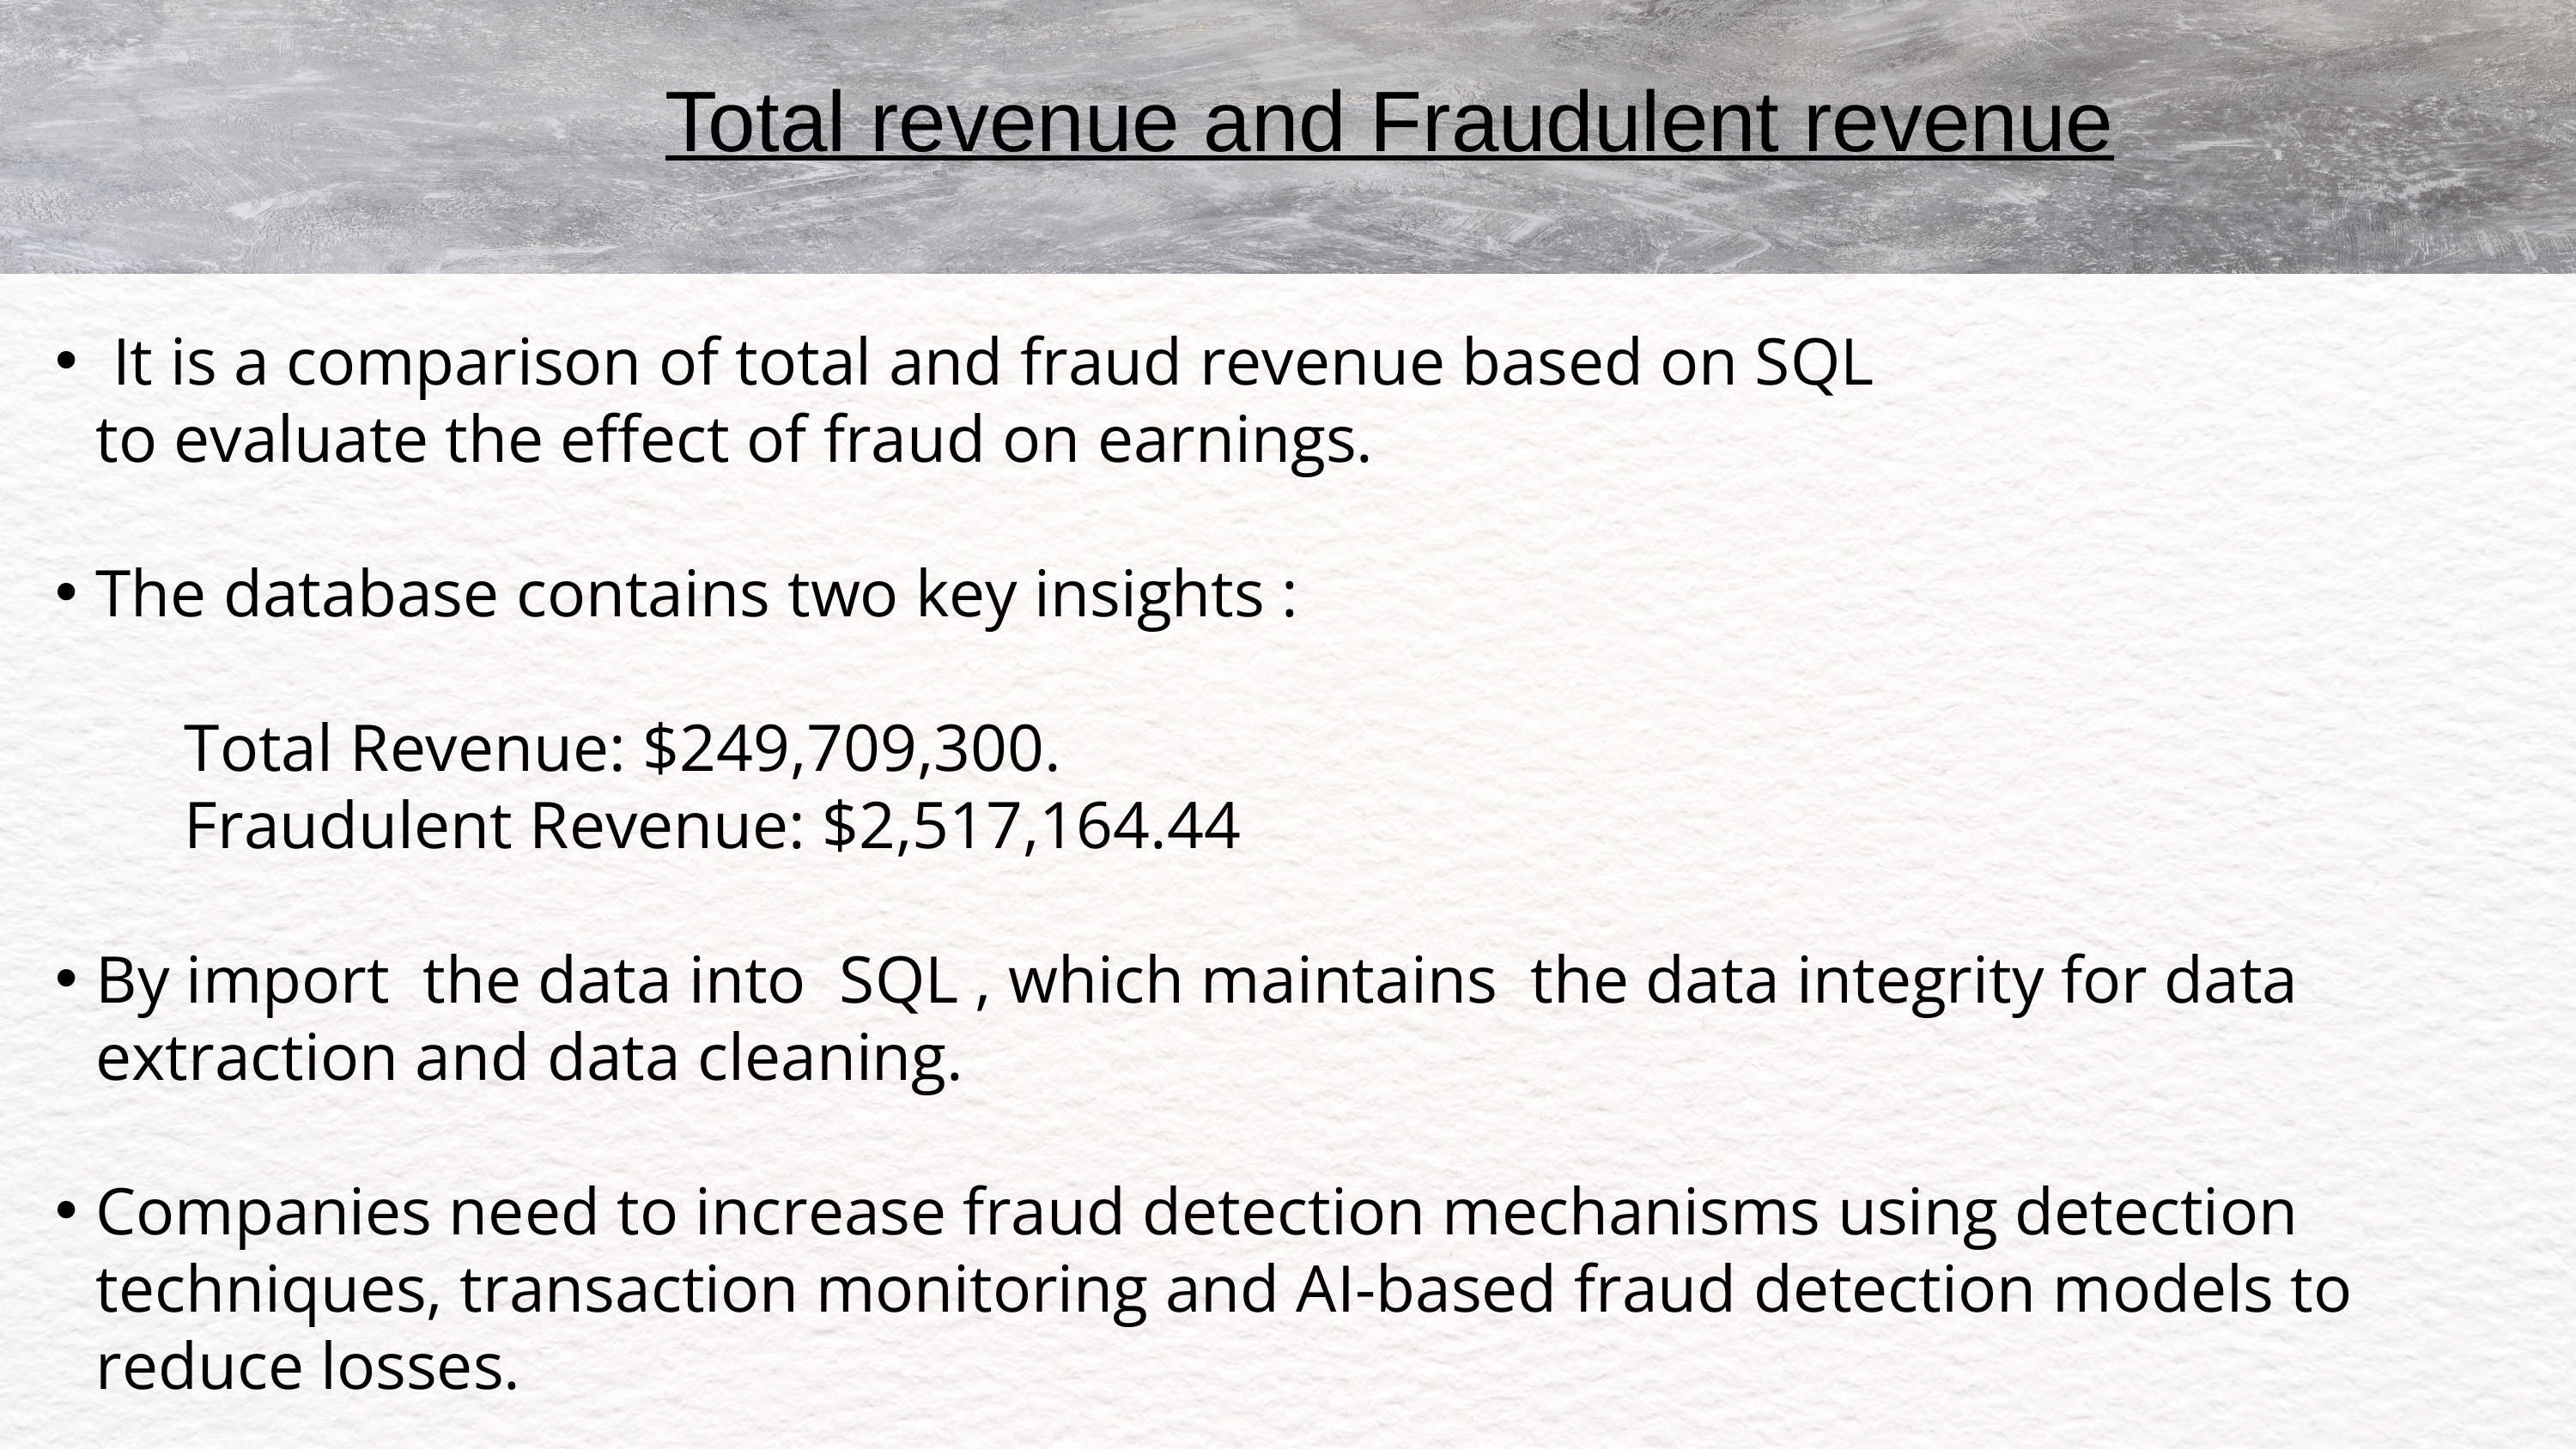

Total revenue and Fraudulent revenue
 It is a comparison of total and fraud revenue based on SQL to evaluate the effect of fraud on earnings.

The database contains two key insights :

	Total Revenue: $249,709,300.
	Fraudulent Revenue: $2,517,164.44

By import  the data into  SQL , which maintains  the data integrity for data extraction and data cleaning.

Companies need to increase fraud detection mechanisms using detection techniques, transaction monitoring and AI-based fraud detection models to reduce losses.